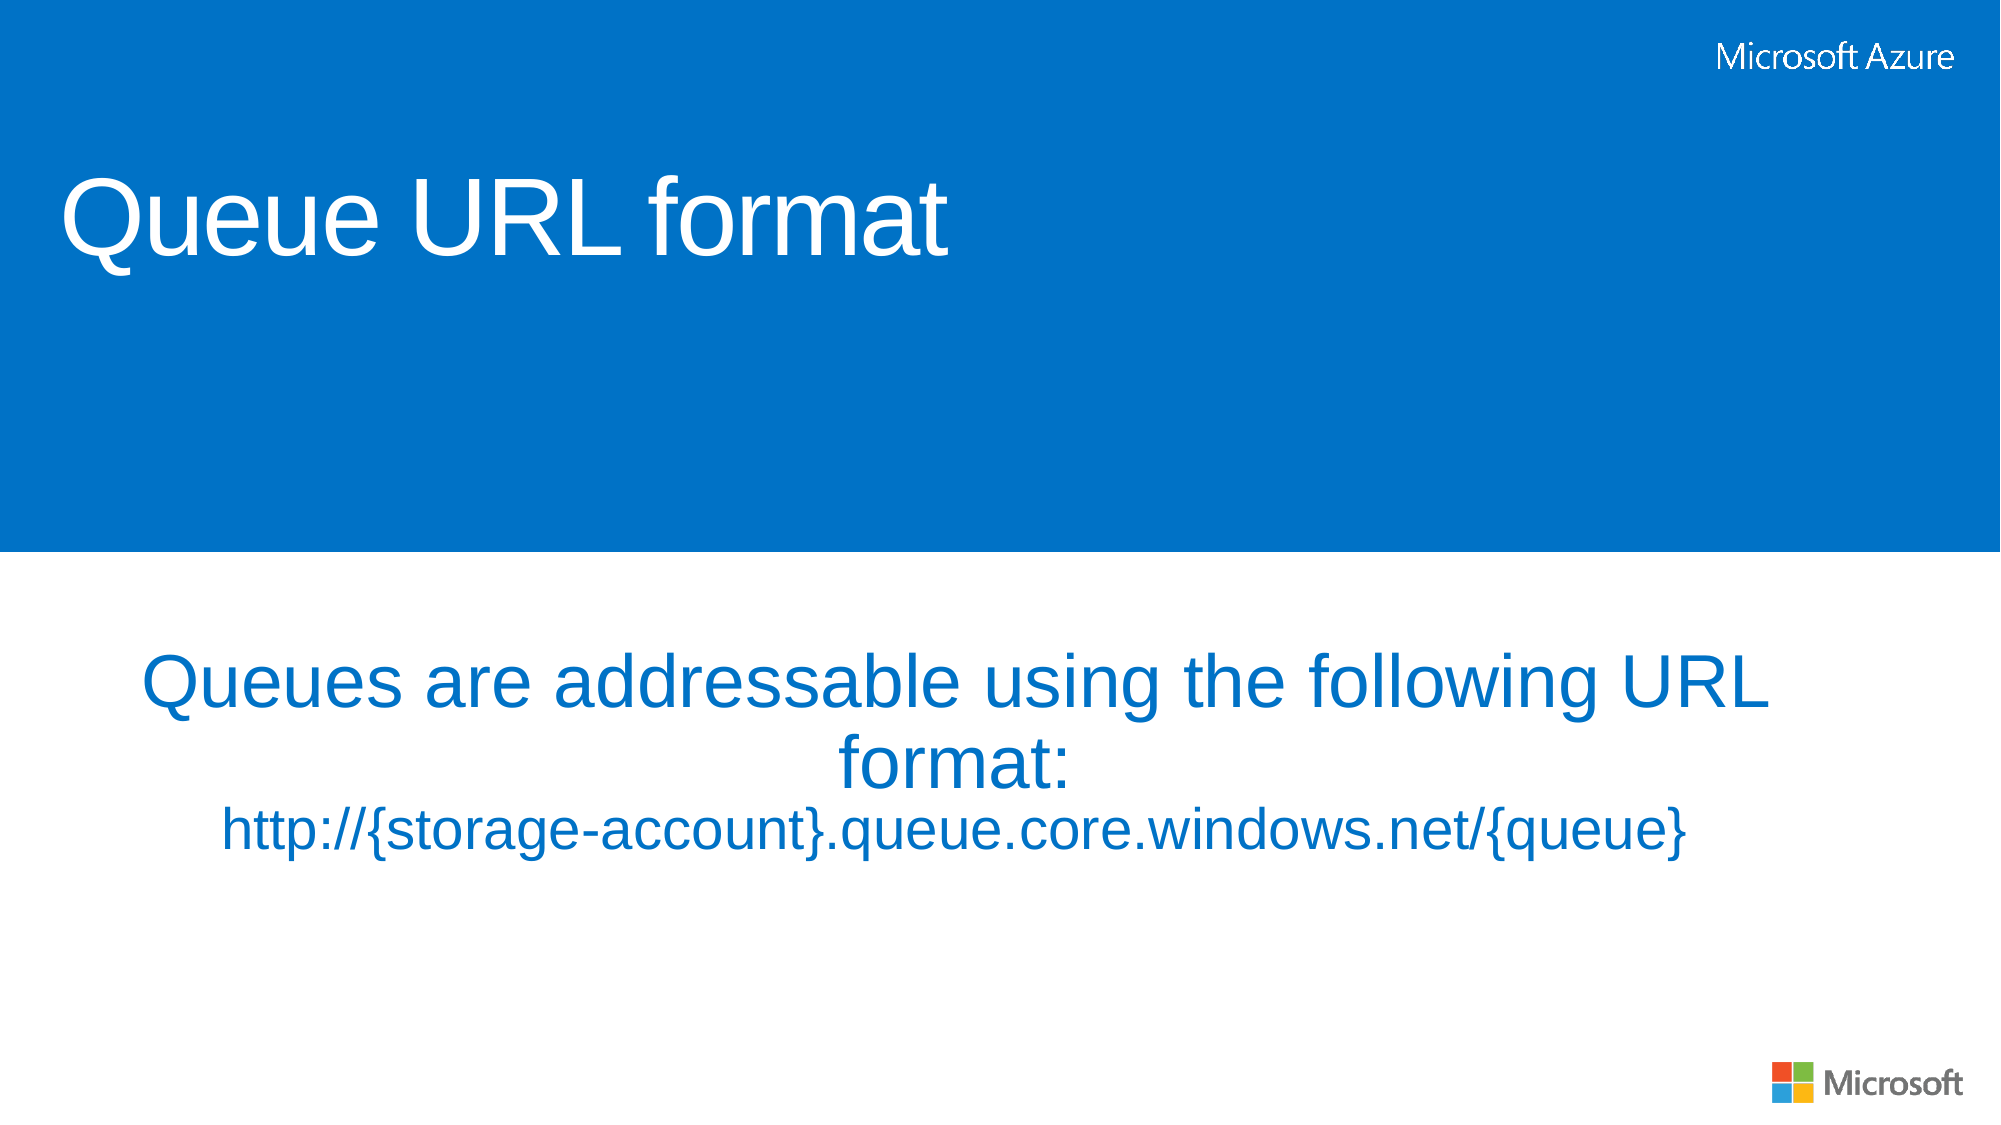

# Queue URL format
Queues are addressable using the following URL format:
http://{storage-account}.queue.core.windows.net/{queue}